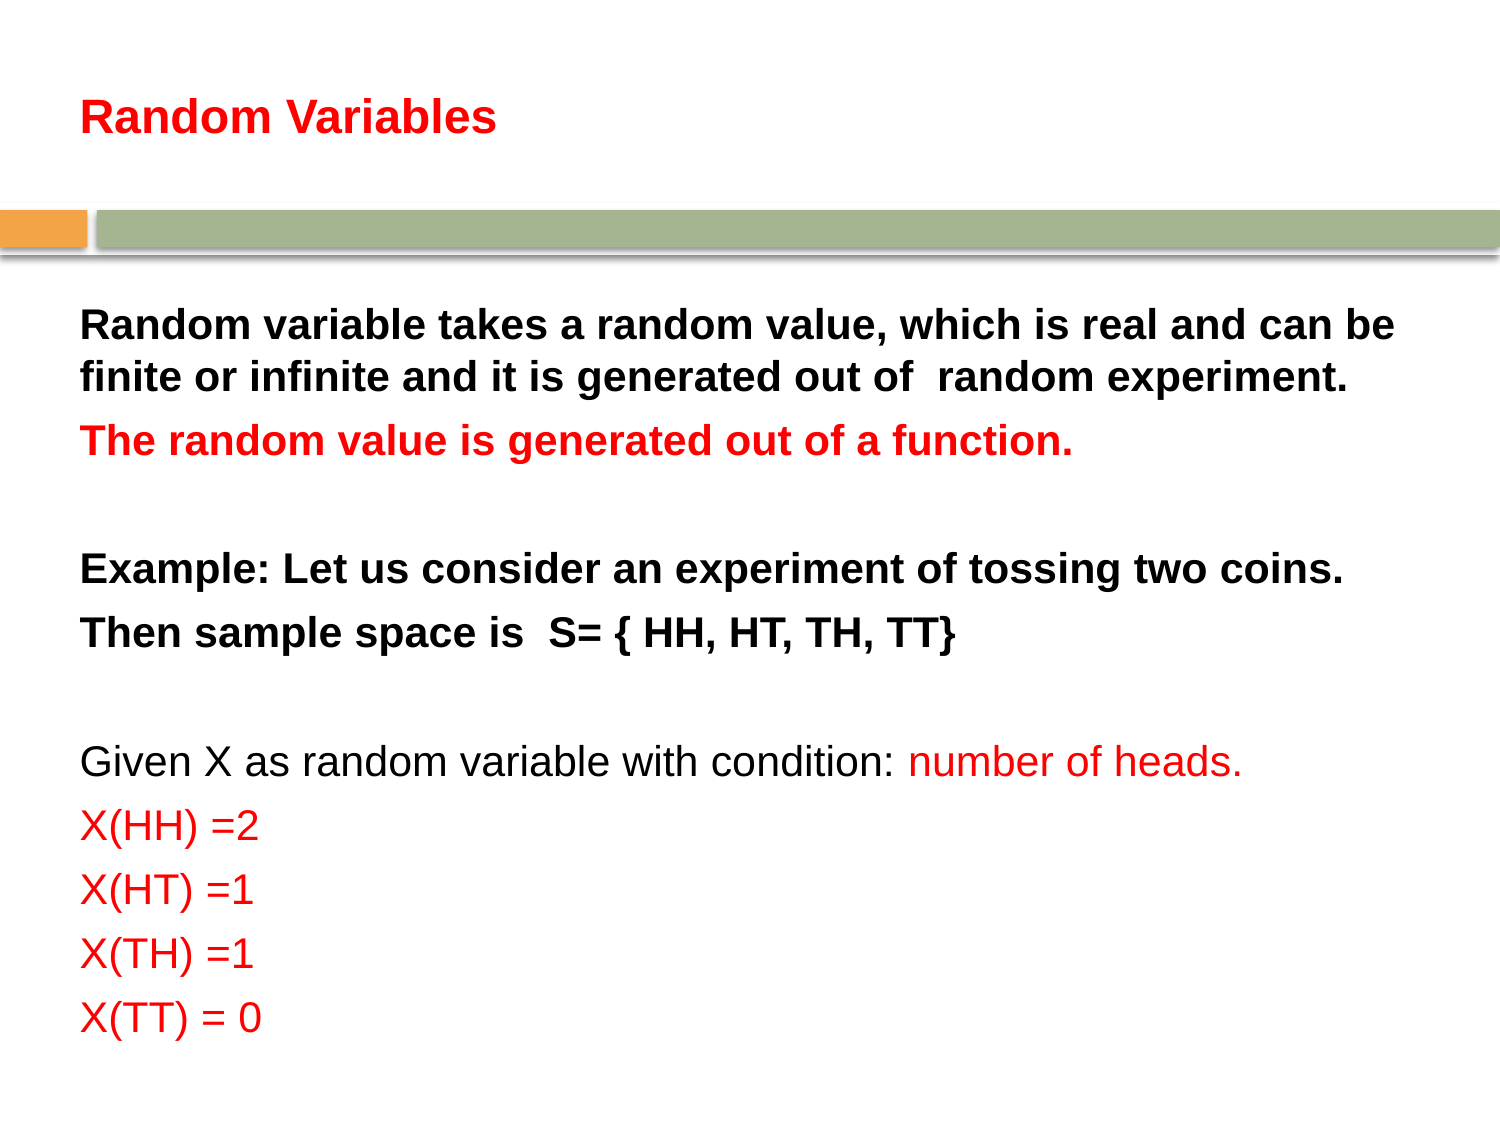

Random Variables

Random variable takes a random value, which is real and can be finite or infinite and it is generated out of  random experiment.
The random value is generated out of a function.

Example: Let us consider an experiment of tossing two coins.
Then sample space is  S= { HH, HT, TH, TT}

Given X as random variable with condition: number of heads.
X(HH) =2
X(HT) =1
X(TH) =1
X(TT) = 0